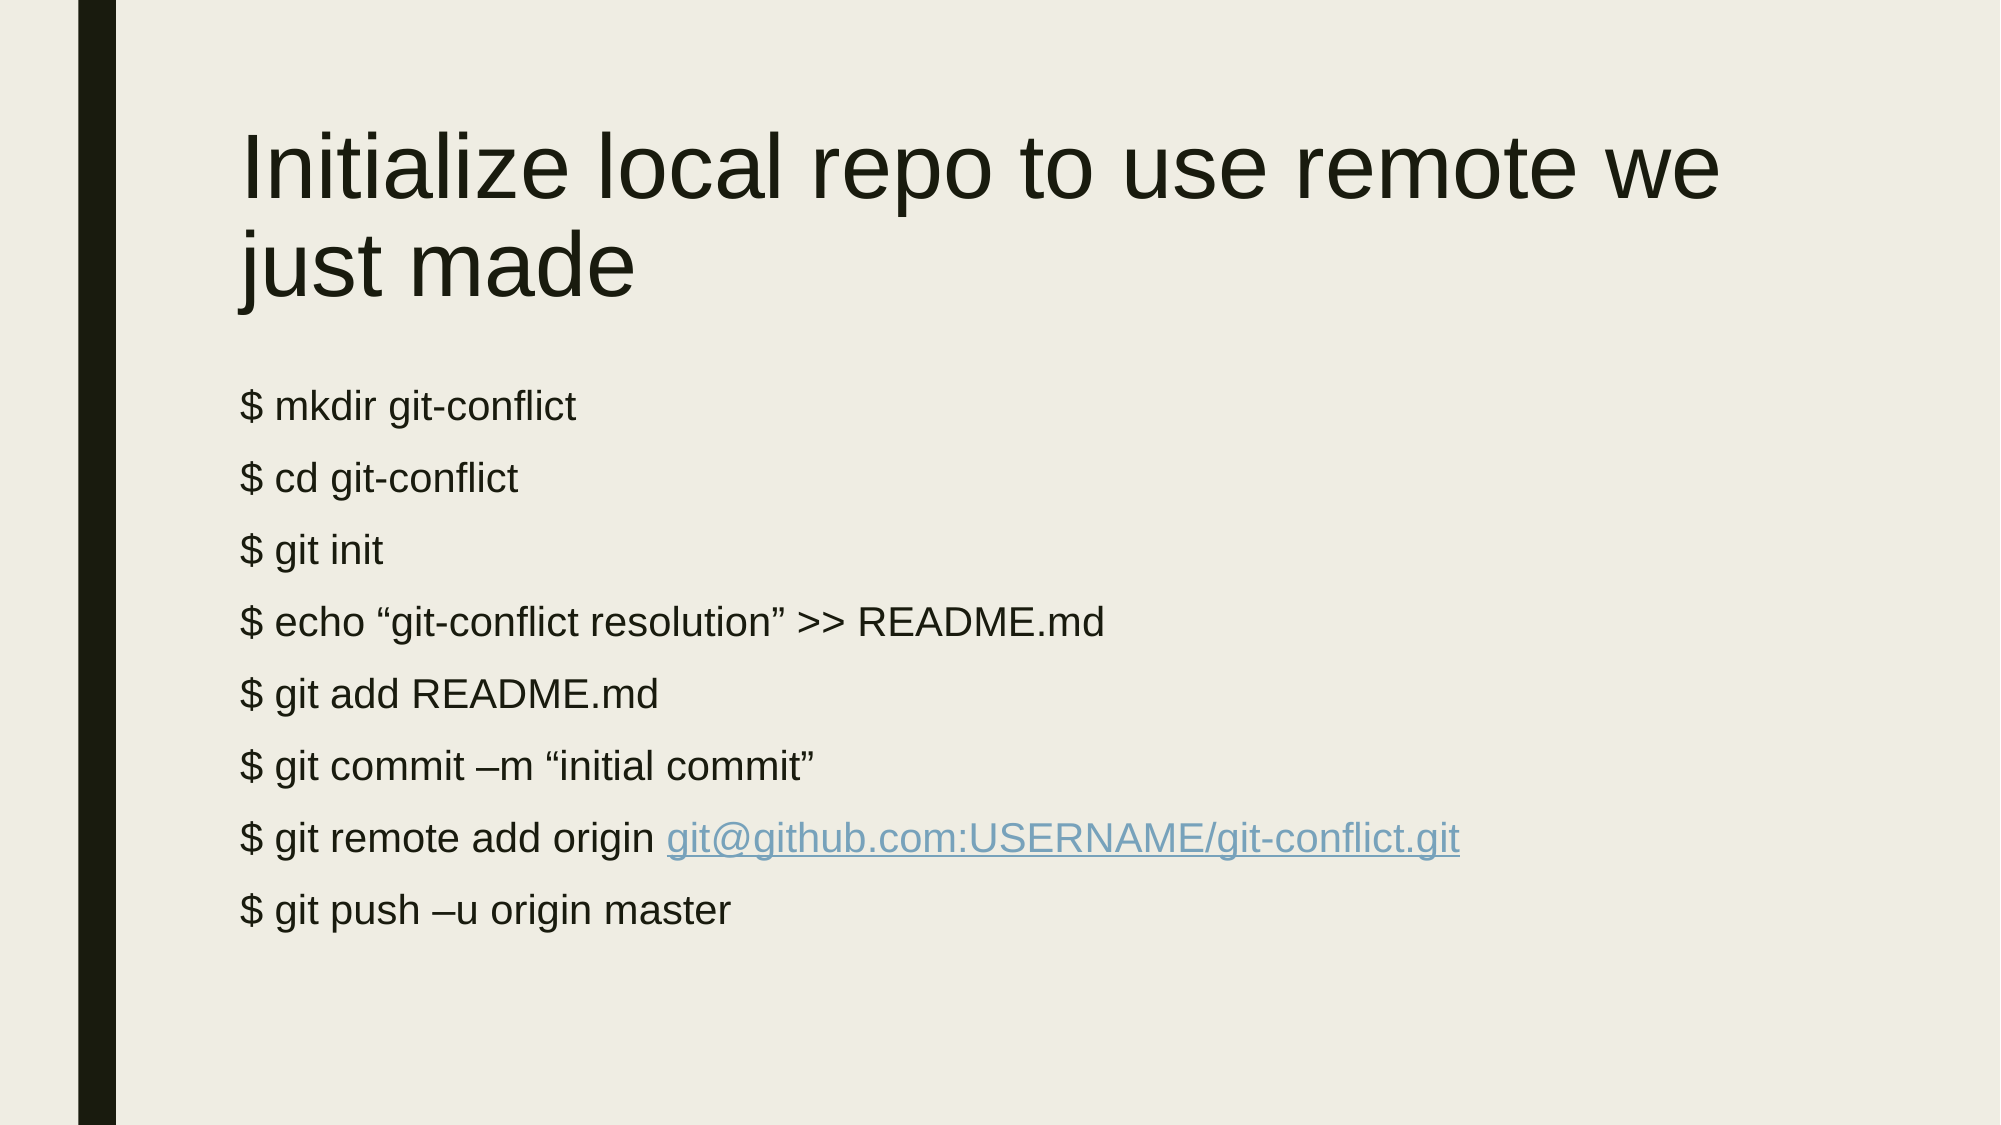

# Initialize local repo to use remote we just made
$ mkdir git-conflict
$ cd git-conflict
$ git init
$ echo “git-conflict resolution” >> README.md
$ git add README.md
$ git commit –m “initial commit”
$ git remote add origin git@github.com:USERNAME/git-conflict.git
$ git push –u origin master